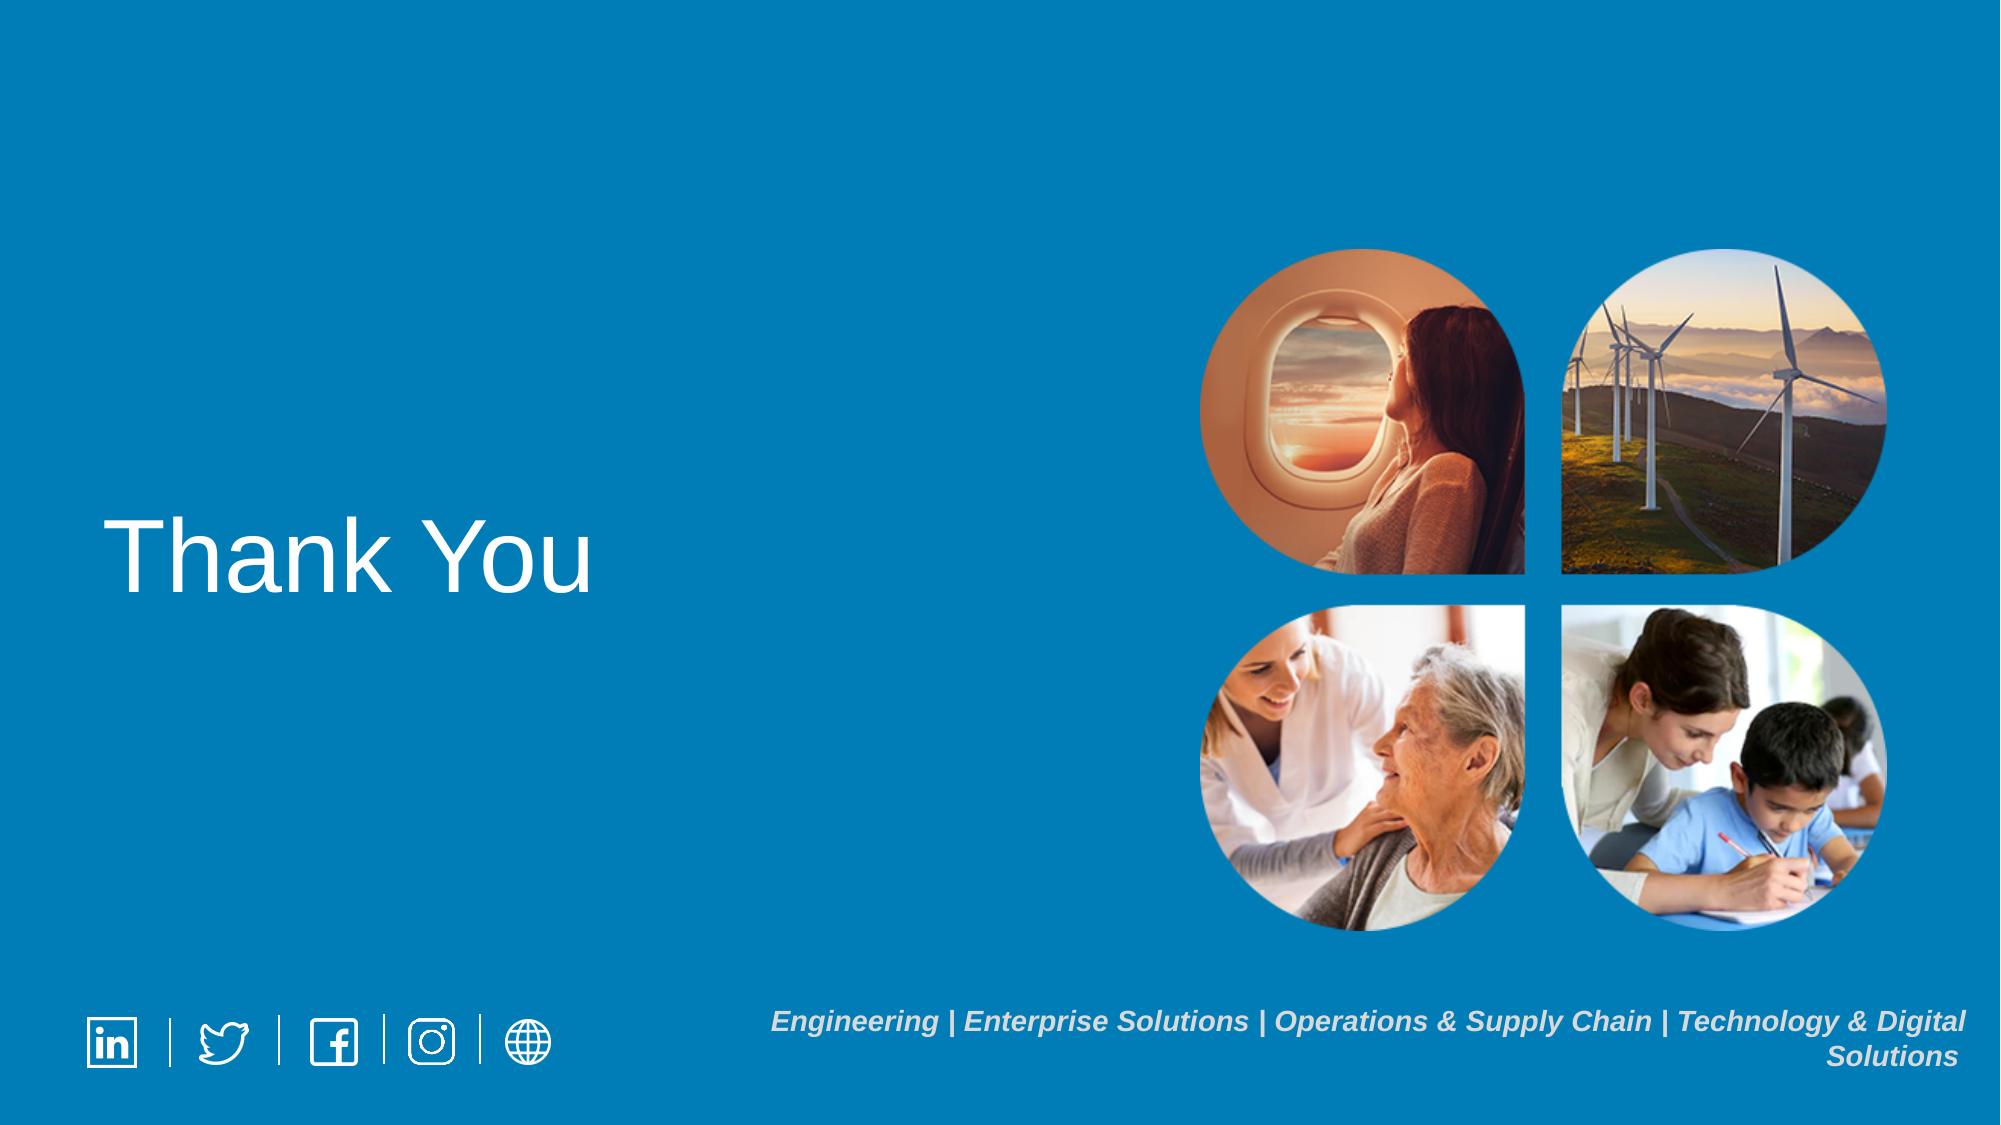

Thank You
Engineering | Enterprise Solutions | Operations & Supply Chain | Technology & Digital Solutions